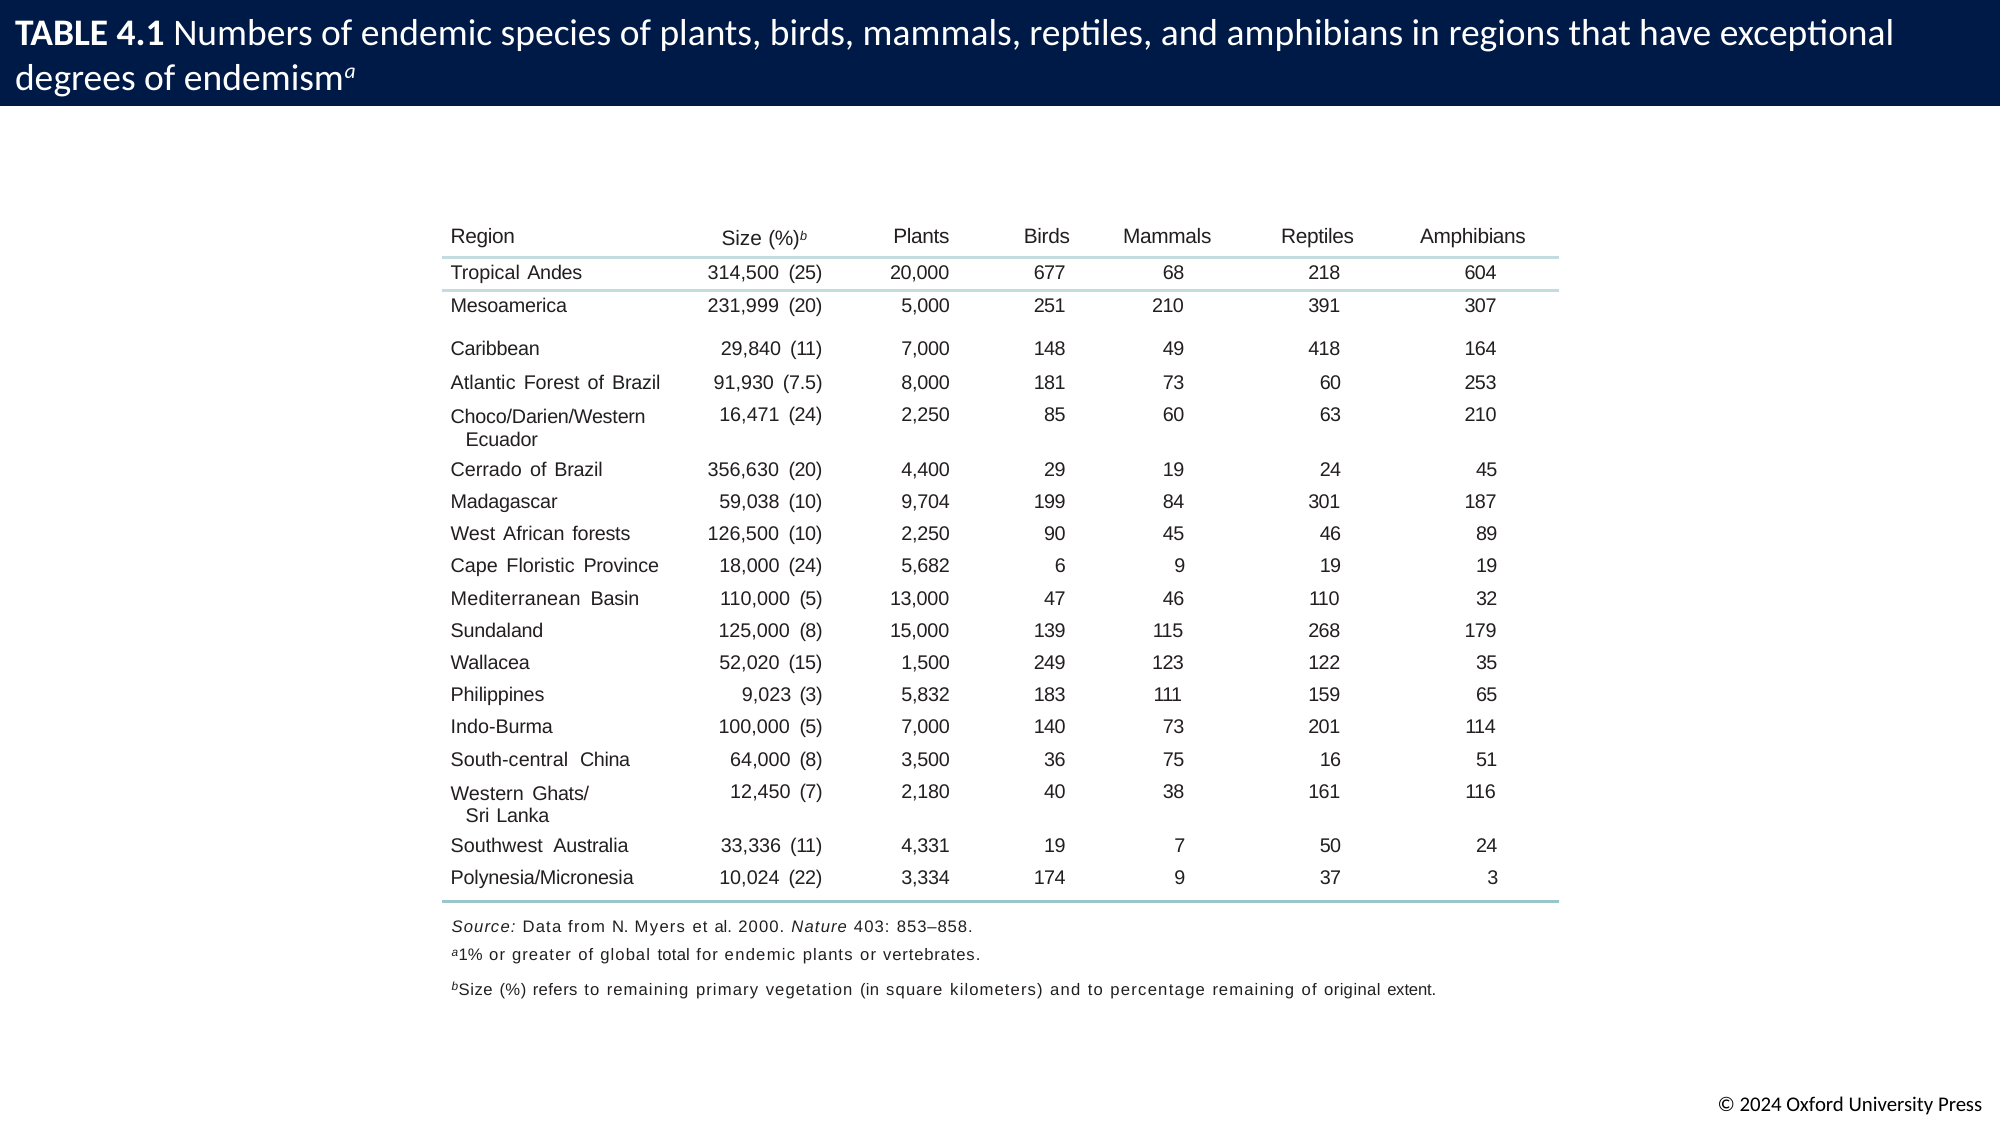

# TABLE 4.1 Numbers of endemic species of plants, birds, mammals, reptiles, and amphibians in regions that have exceptional degrees of endemisma
| Region | Size (%)b | Plants | Birds | Mammals | Reptiles | Amphibians |
| --- | --- | --- | --- | --- | --- | --- |
| Tropical Andes | 314,500 (25) | 20,000 | 677 | 68 | 218 | 604 |
| Mesoamerica | 231,999 (20) | 5,000 | 251 | 210 | 391 | 307 |
| Caribbean | 29,840 (11) | 7,000 | 148 | 49 | 418 | 164 |
| Atlantic Forest of Brazil | 91,930 (7.5) | 8,000 | 181 | 73 | 60 | 253 |
| Choco/Darien/Western Ecuador | 16,471 (24) | 2,250 | 85 | 60 | 63 | 210 |
| Cerrado of Brazil | 356,630 (20) | 4,400 | 29 | 19 | 24 | 45 |
| Madagascar | 59,038 (10) | 9,704 | 199 | 84 | 301 | 187 |
| West African forests | 126,500 (10) | 2,250 | 90 | 45 | 46 | 89 |
| Cape Floristic Province | 18,000 (24) | 5,682 | 6 | 9 | 19 | 19 |
| Mediterranean Basin | 110,000 (5) | 13,000 | 47 | 46 | 110 | 32 |
| Sundaland | 125,000 (8) | 15,000 | 139 | 115 | 268 | 179 |
| Wallacea | 52,020 (15) | 1,500 | 249 | 123 | 122 | 35 |
| Philippines | 9,023 (3) | 5,832 | 183 | 111 | 159 | 65 |
| Indo-Burma | 100,000 (5) | 7,000 | 140 | 73 | 201 | 114 |
| South-central China | 64,000 (8) | 3,500 | 36 | 75 | 16 | 51 |
| Western Ghats/ Sri Lanka | 12,450 (7) | 2,180 | 40 | 38 | 161 | 116 |
| Southwest Australia | 33,336 (11) | 4,331 | 19 | 7 | 50 | 24 |
| Polynesia/Micronesia | 10,024 (22) | 3,334 | 174 | 9 | 37 | 3 |
Source: Data from N. Myers et al. 2000. Nature 403: 853–858.
a1% or greater of global total for endemic plants or vertebrates.
bSize (%) refers to remaining primary vegetation (in square kilometers) and to percentage remaining of original extent.